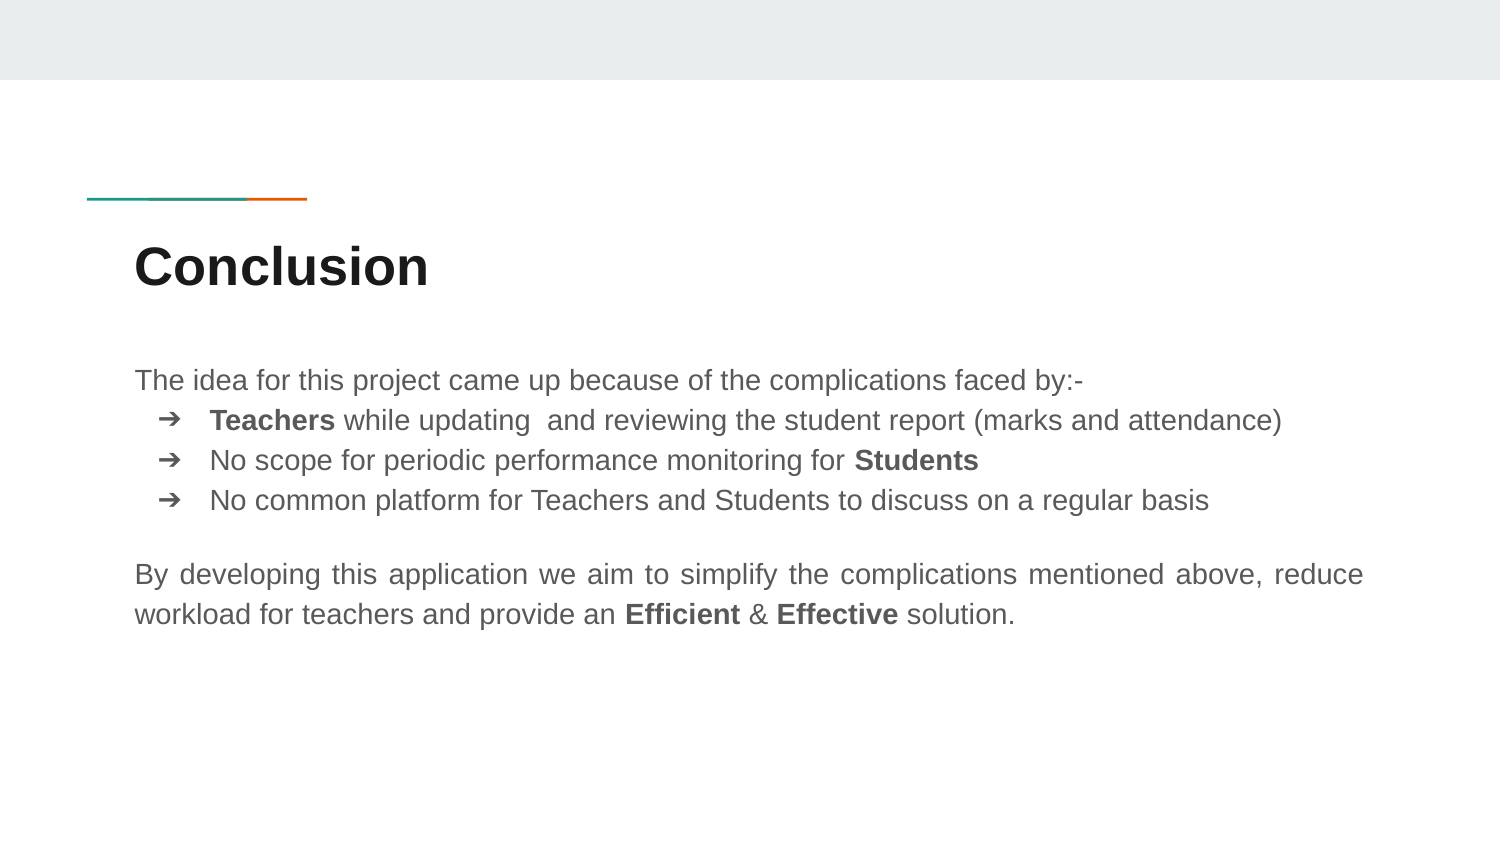

# Conclusion
The idea for this project came up because of the complications faced by:-
Teachers while updating  and reviewing the student report (marks and attendance)
No scope for periodic performance monitoring for Students
No common platform for Teachers and Students to discuss on a regular basis
By developing this application we aim to simplify the complications mentioned above, reduce workload for teachers and provide an Efficient & Effective solution.